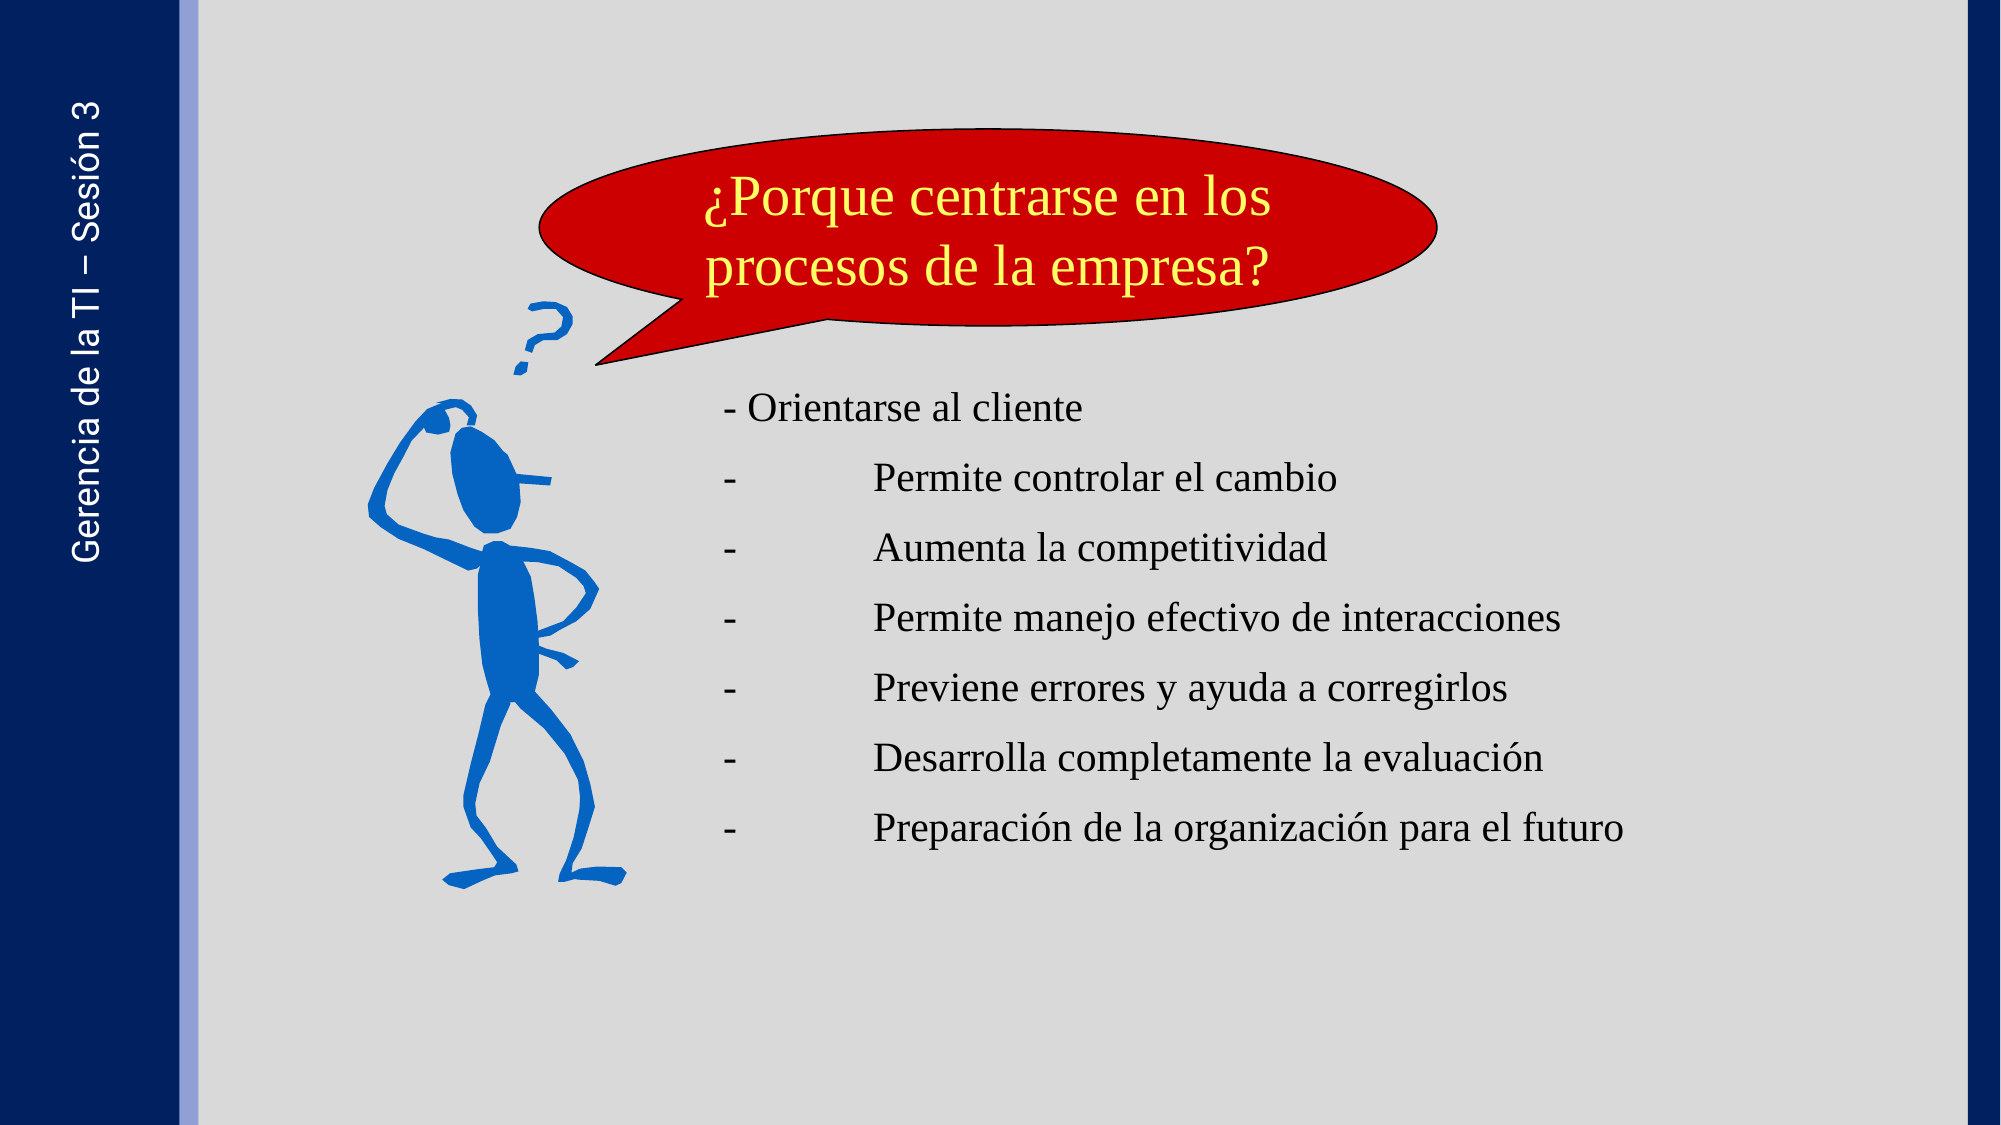

¿Porque centrarse en los
procesos de la empresa?

- Orientarse al cliente
-	Permite controlar el cambio
-	Aumenta la competitividad
-	Permite manejo efectivo de interacciones
-	Previene errores y ayuda a corregirlos
-	Desarrolla completamente la evaluación
-	Preparación de la organización para el futuro

Gerencia de la TI – Sesión 3